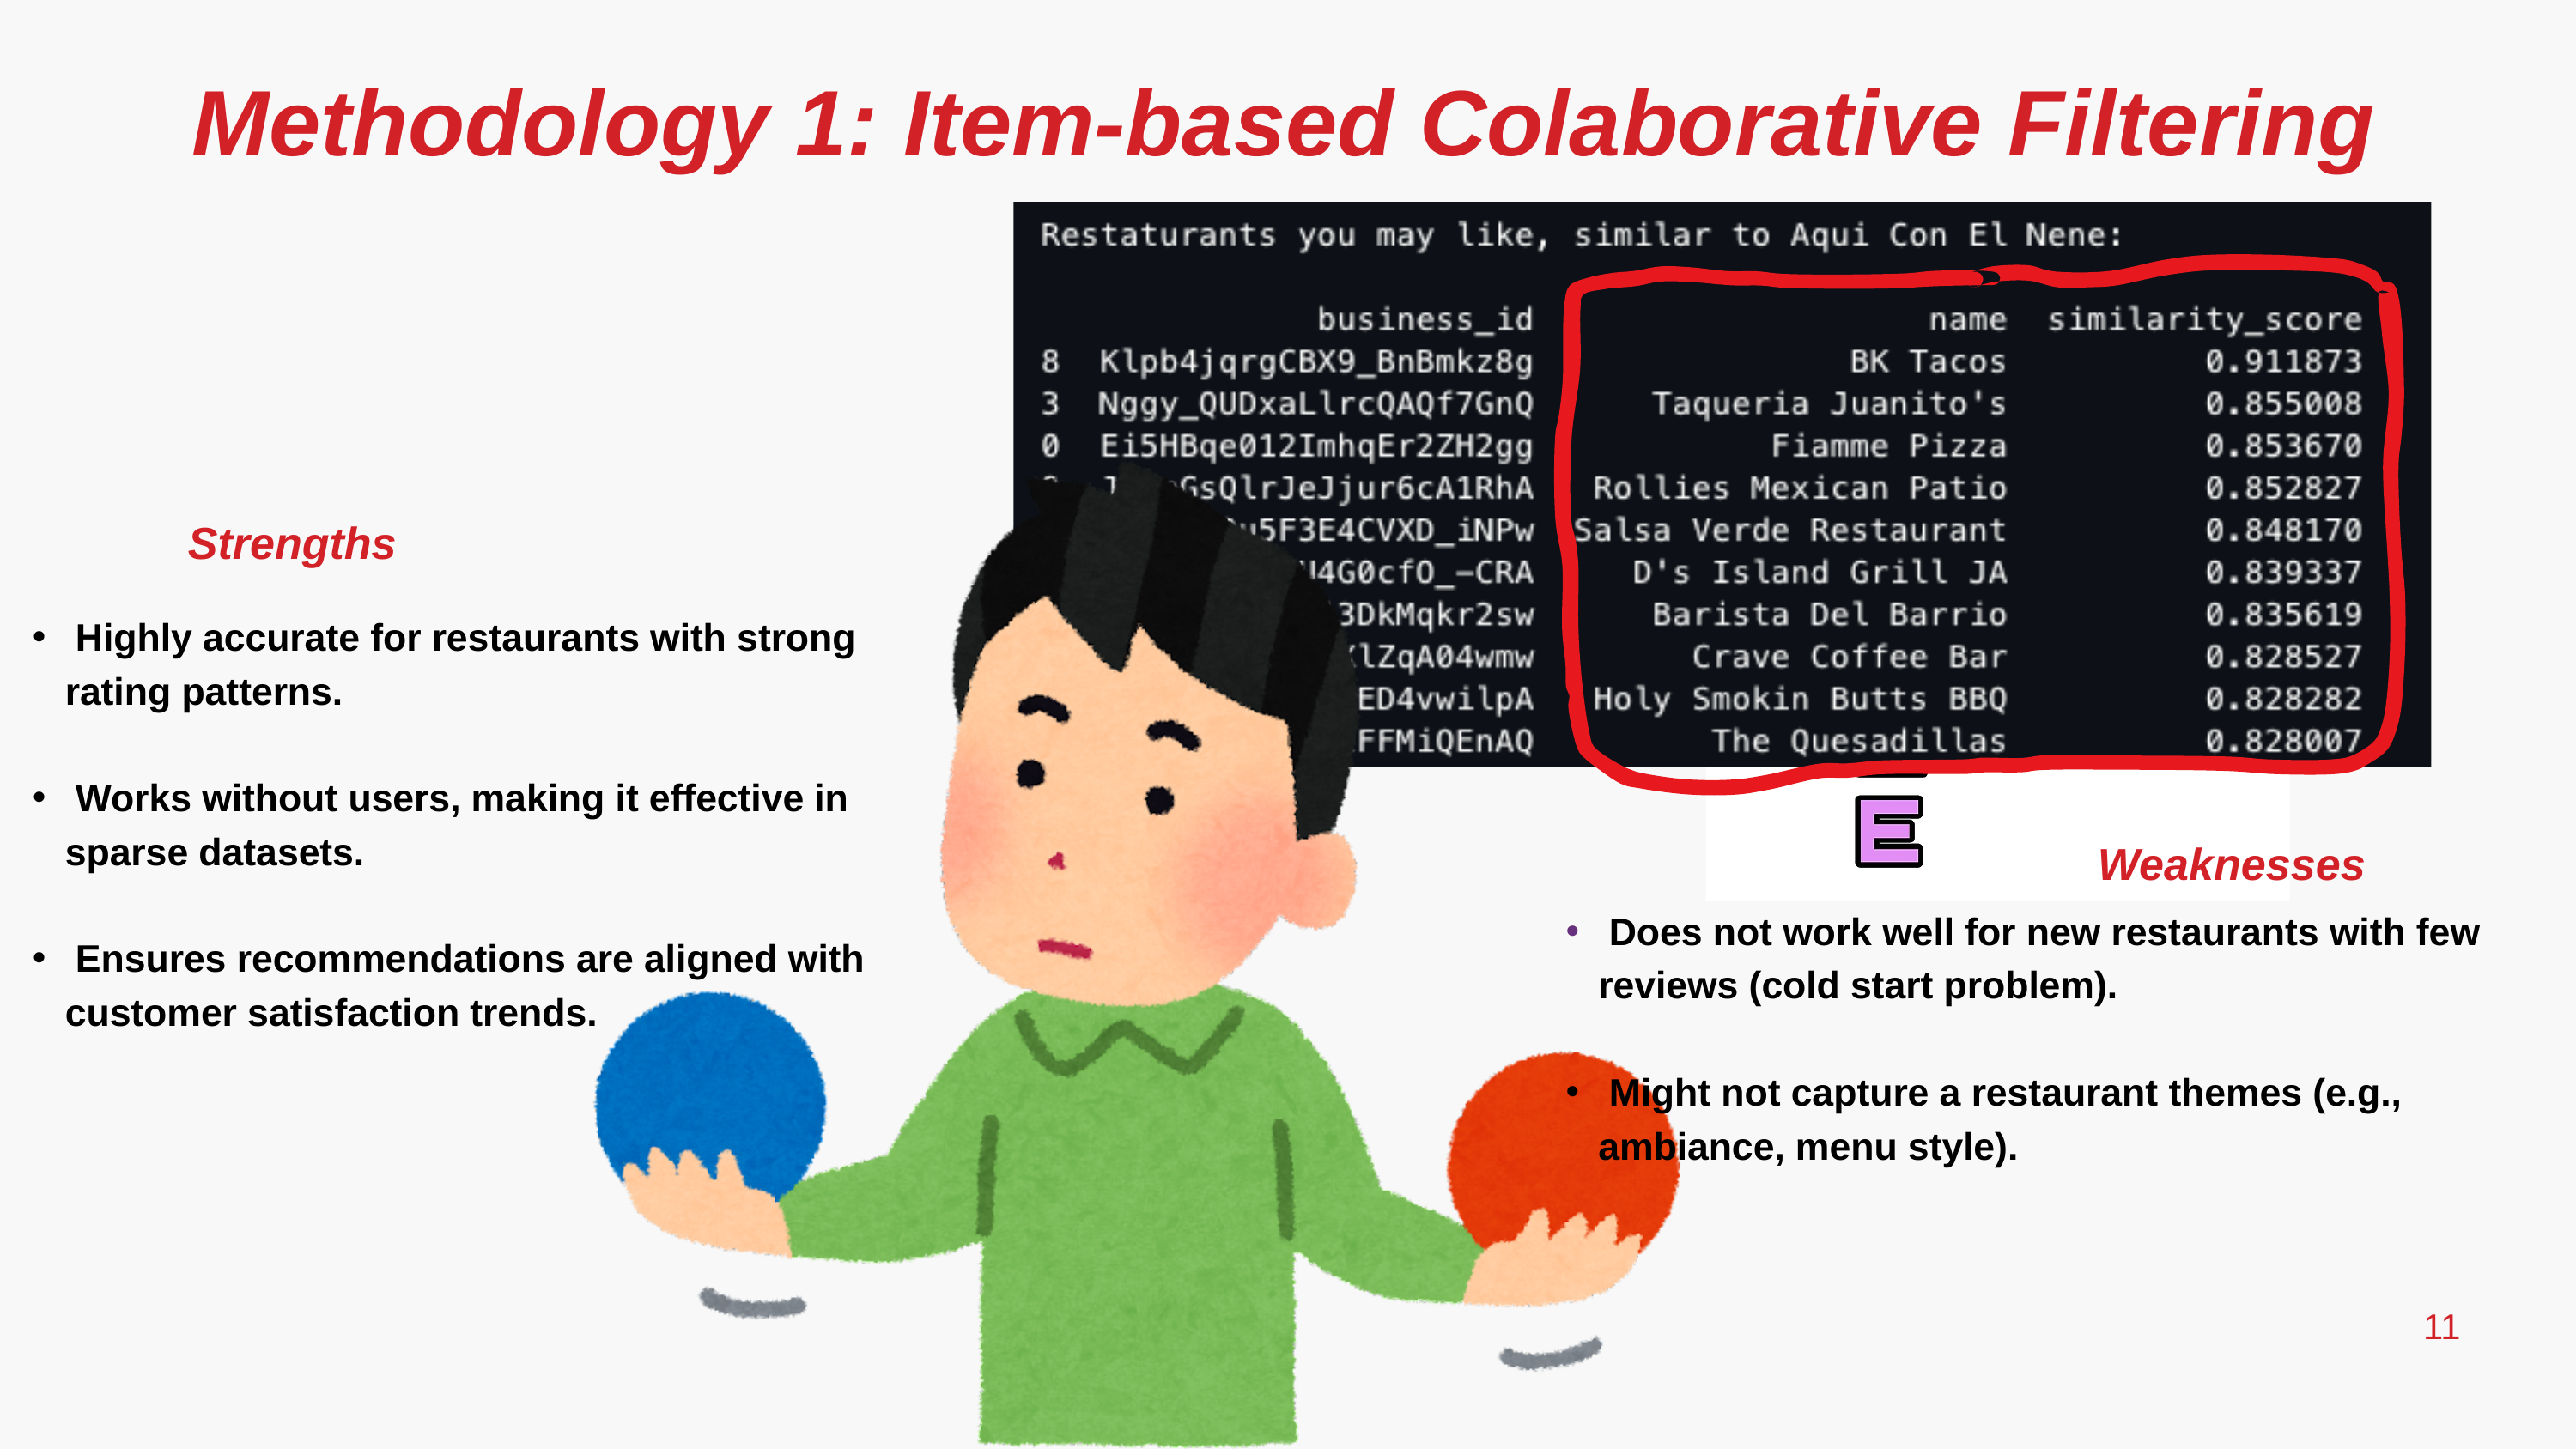

Methodology 1: Item-based Colaborative Filtering

Strengths
 Highly accurate for restaurants with strong rating patterns.

 Works without users, making it effective in sparse datasets.

 Ensures recommendations are aligned with customer satisfaction trends.

Weaknesses
 Does not work well for new restaurants with few reviews (cold start problem).

 Might not capture a restaurant themes (e.g., ambiance, menu style).

11